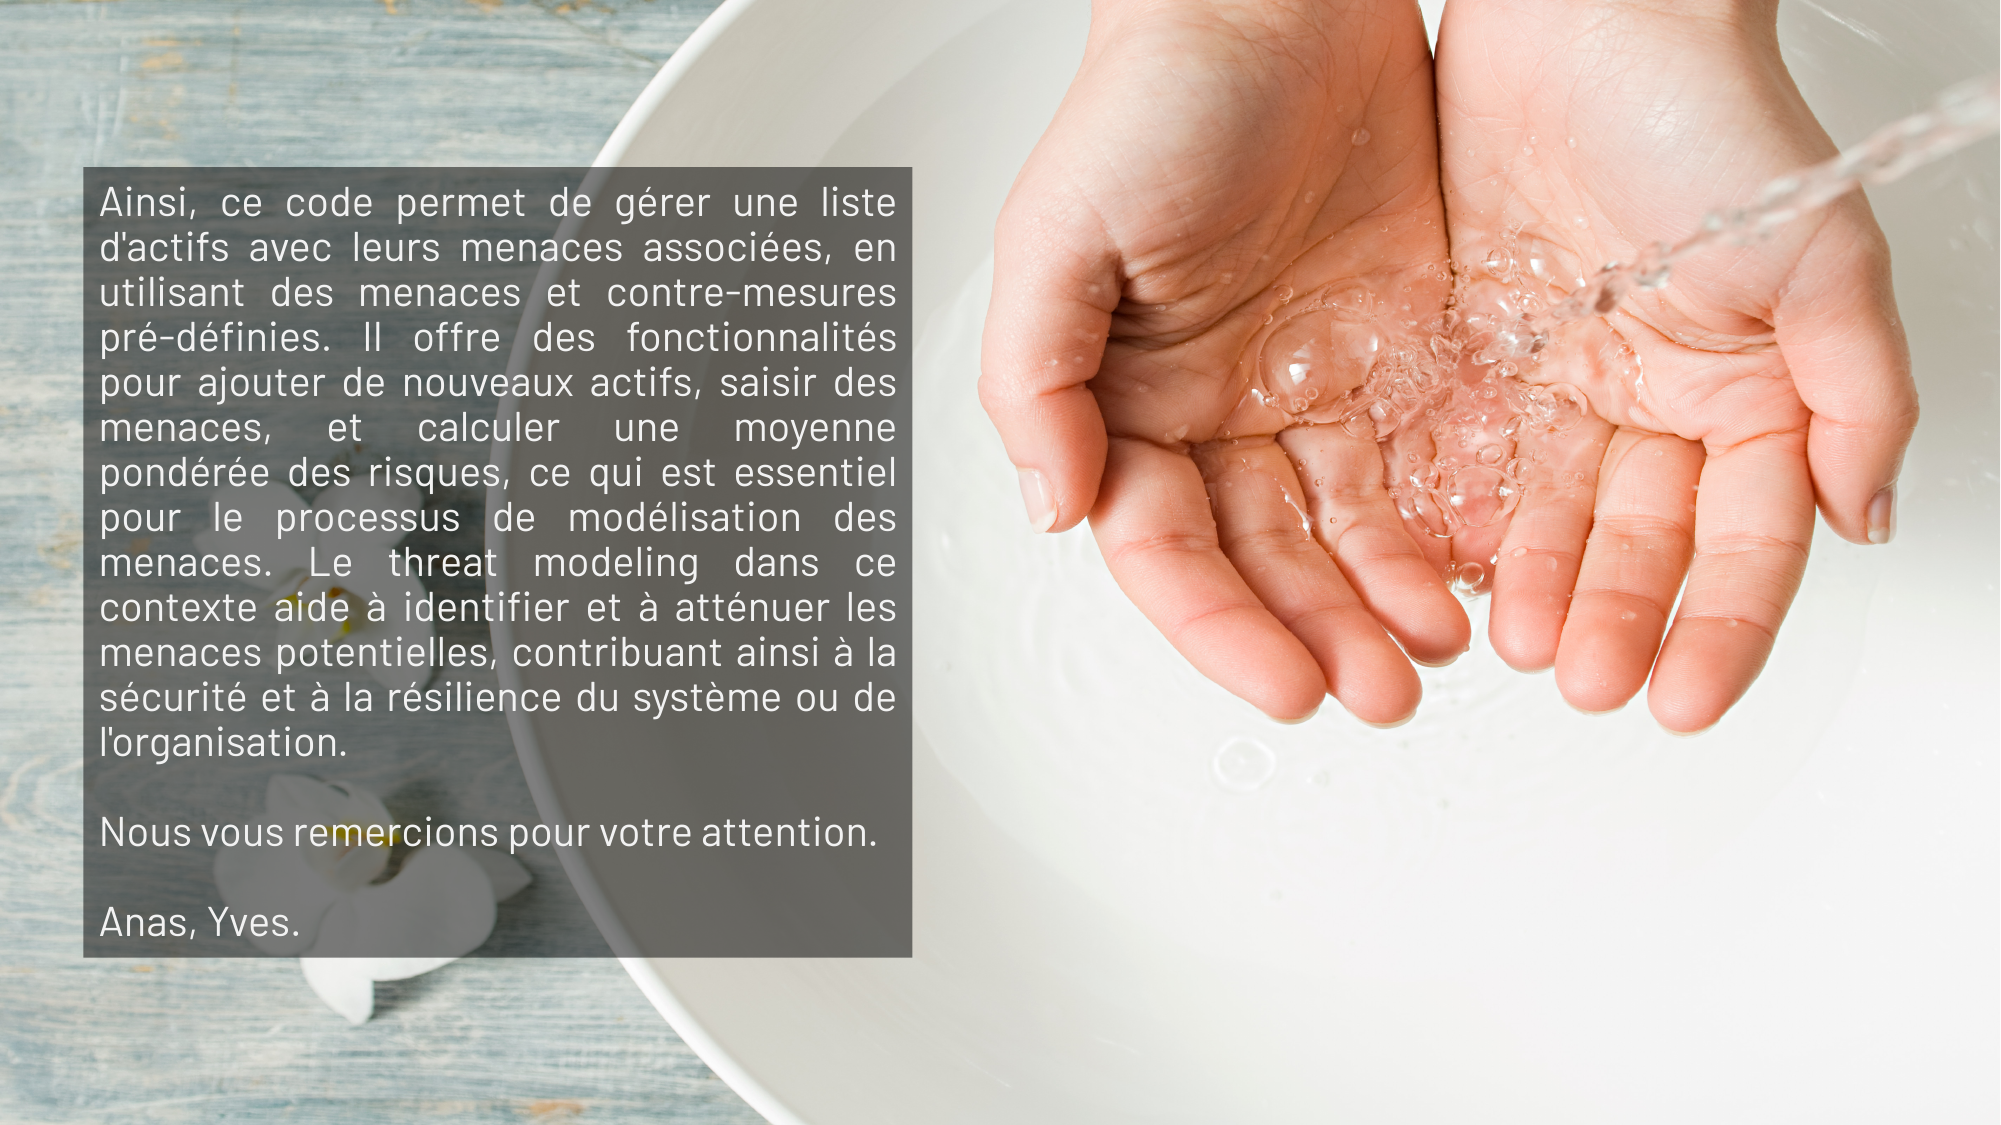

Ainsi, ce code permet de gérer une liste d'actifs avec leurs menaces associées, en utilisant des menaces et contre-mesures pré-définies. Il offre des fonctionnalités pour ajouter de nouveaux actifs, saisir des menaces, et calculer une moyenne pondérée des risques, ce qui est essentiel pour le processus de modélisation des menaces. Le threat modeling dans ce contexte aide à identifier et à atténuer les menaces potentielles, contribuant ainsi à la sécurité et à la résilience du système ou de l'organisation.

Nous vous remercions pour votre attention.

Anas, Yves.